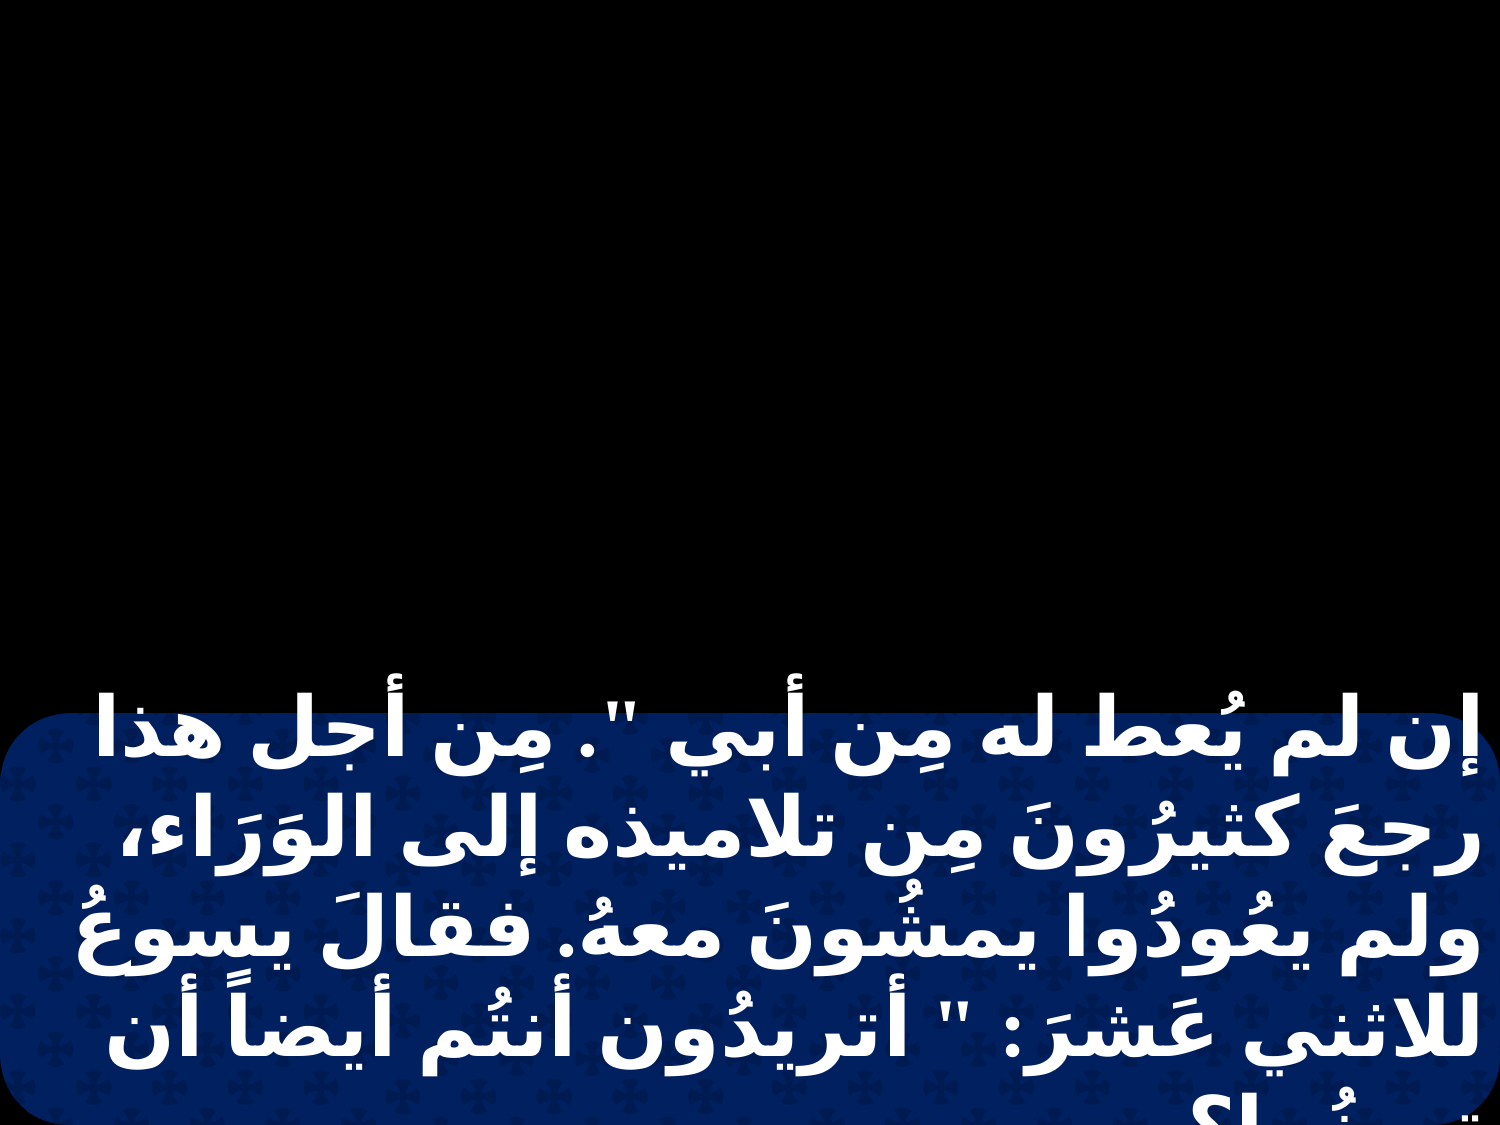

إن لم يُعط له مِن أبي ". مِن أجل هذا رجعَ كثيرُونَ مِن تلاميذه إلى الوَرَاء، ولم يعُودُوا يمشُونَ معهُ. فقالَ يسوعُ للاثني عَشرَ: " أتريدُون أنتُم أيضاً أن تمضُوا؟